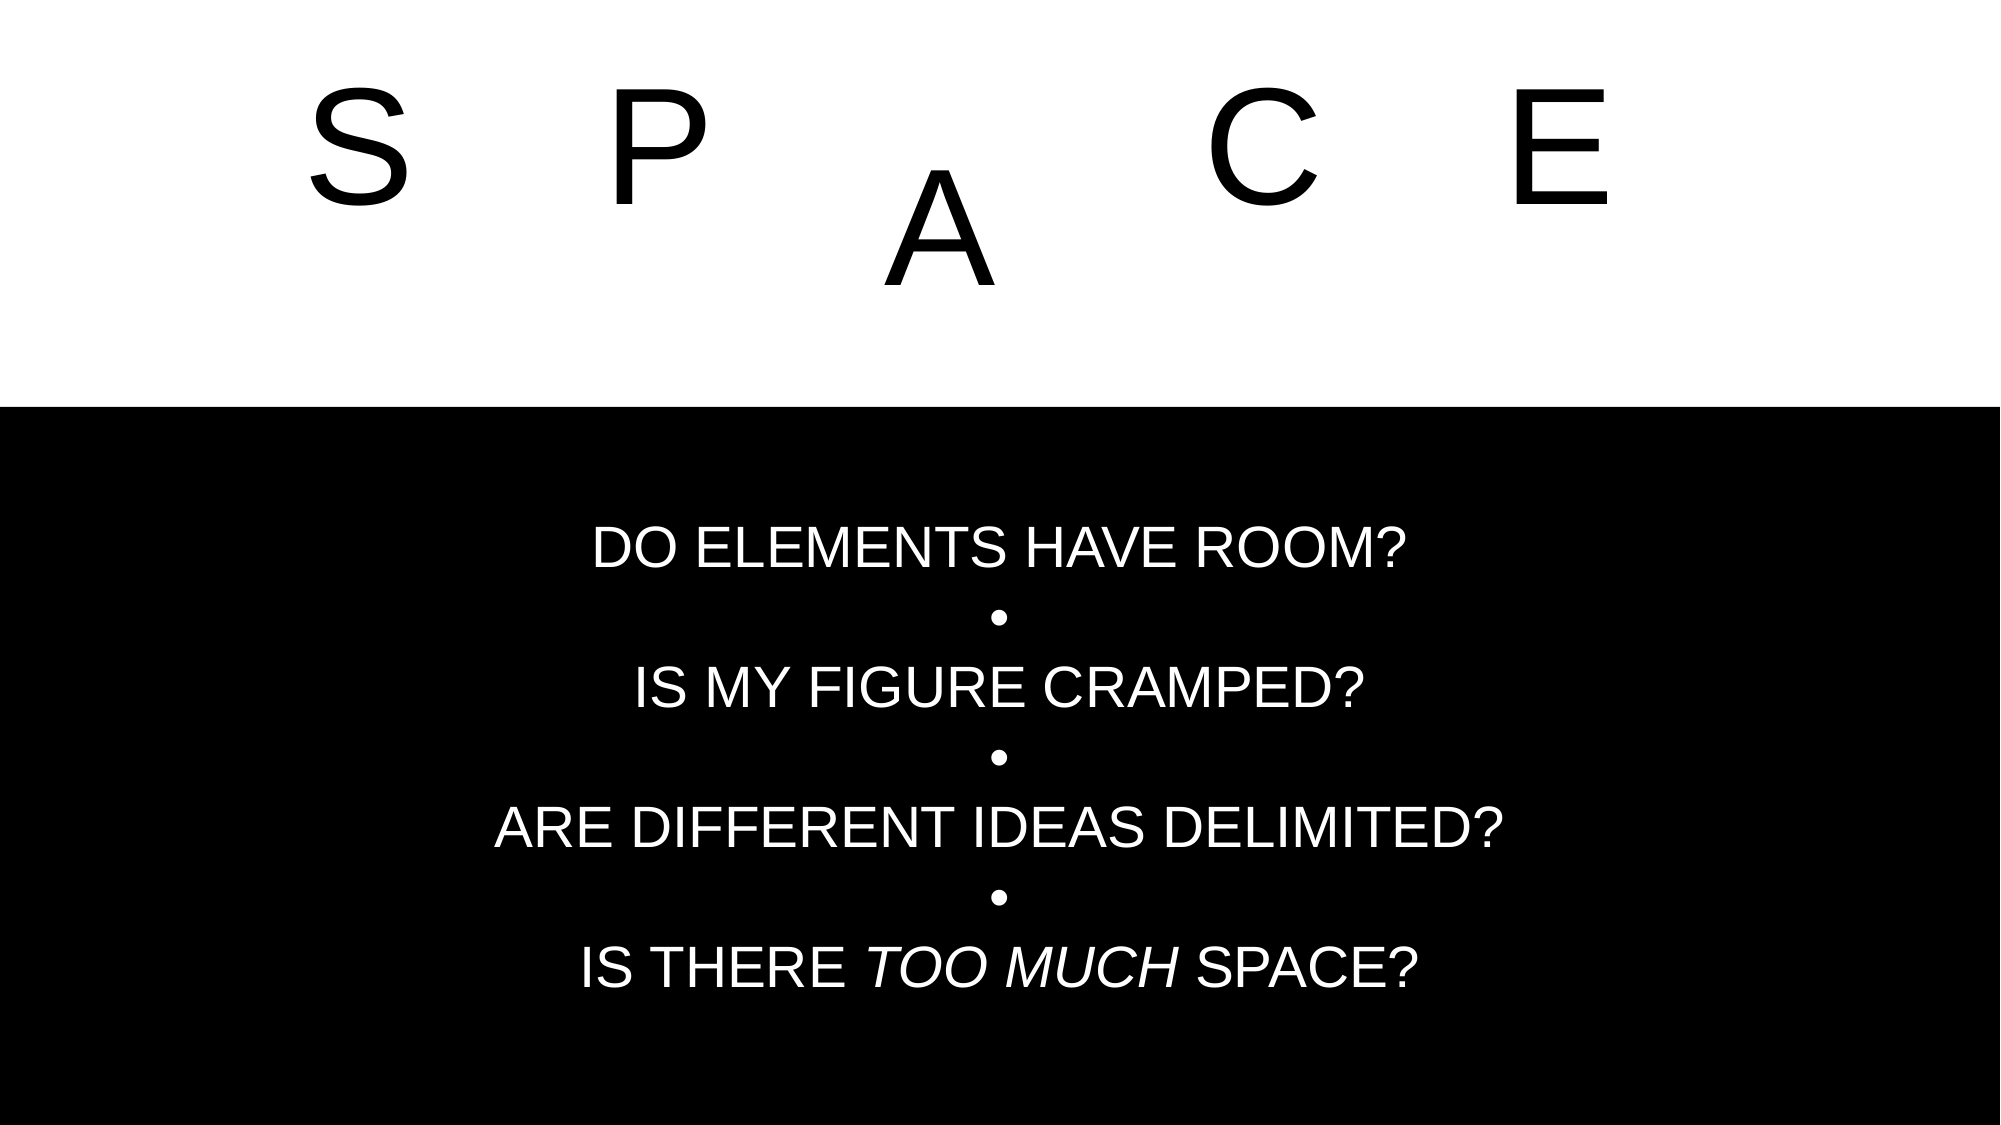

# S		P				C		E A

DO ELEMENTS HAVE ROOM?
•
IS MY FIGURE CRAMPED?
•
ARE DIFFERENT IDEAS DELIMITED?
•
IS THERE TOO MUCH SPACE?